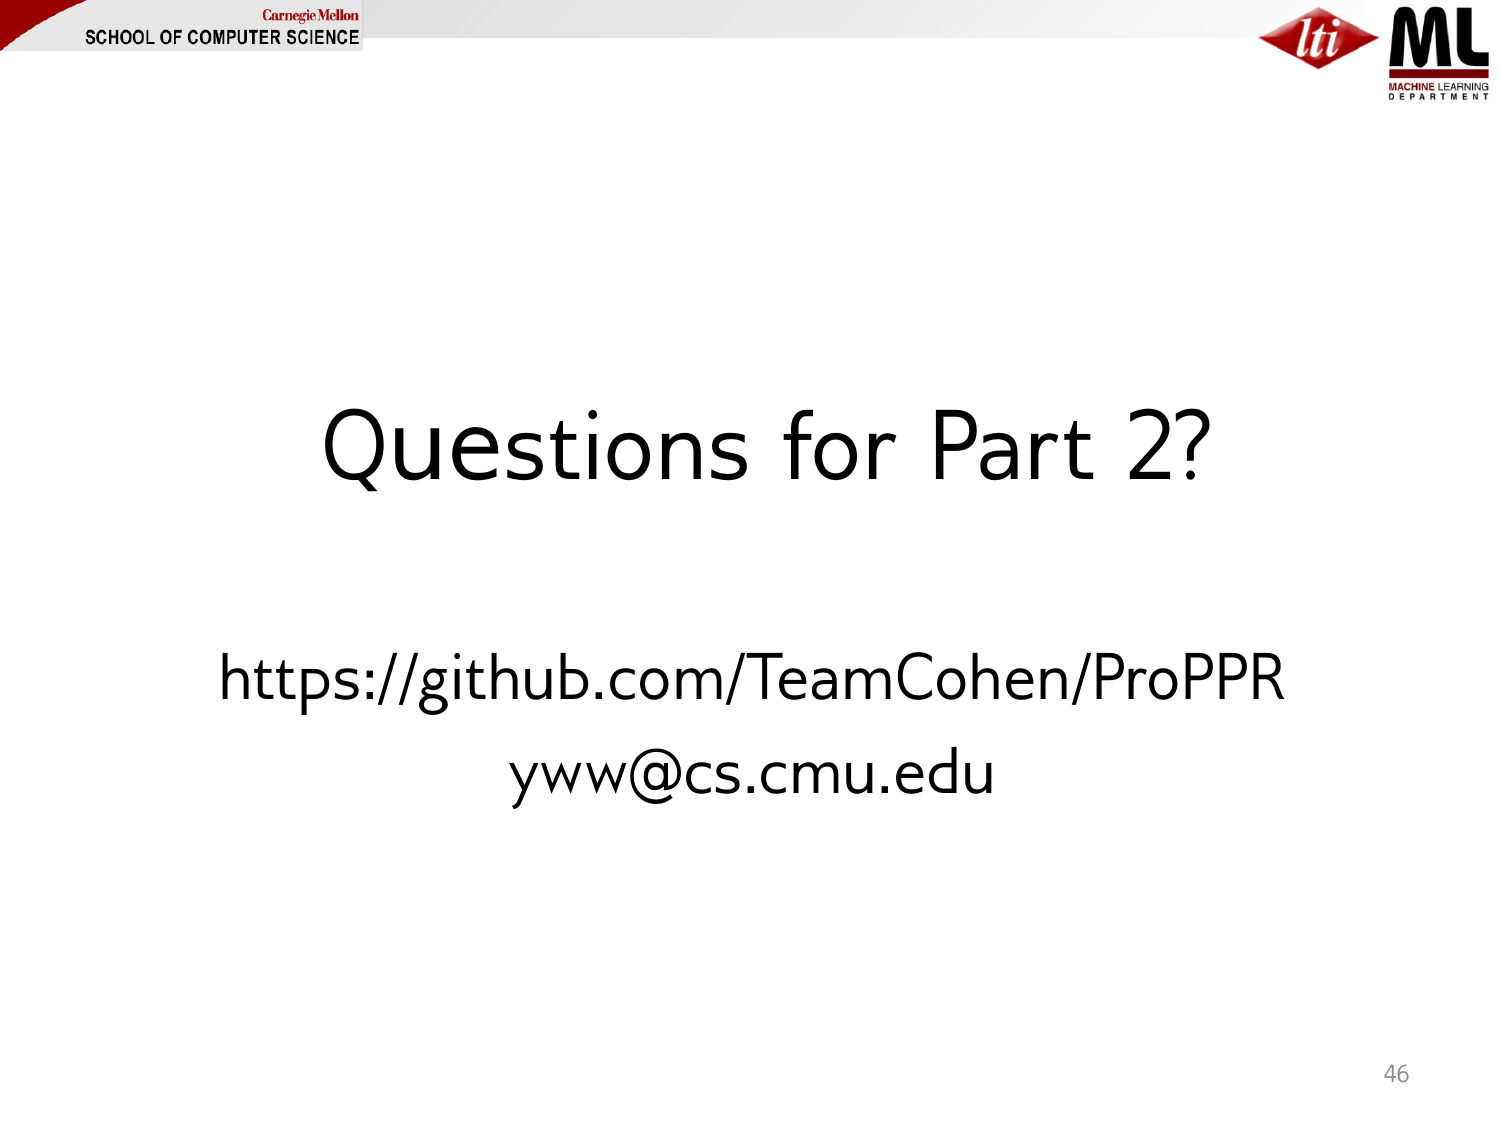

# Questions for Part 2?

https://github.com/TeamCohen/ProPPR
yww@cs.cmu.edu
46